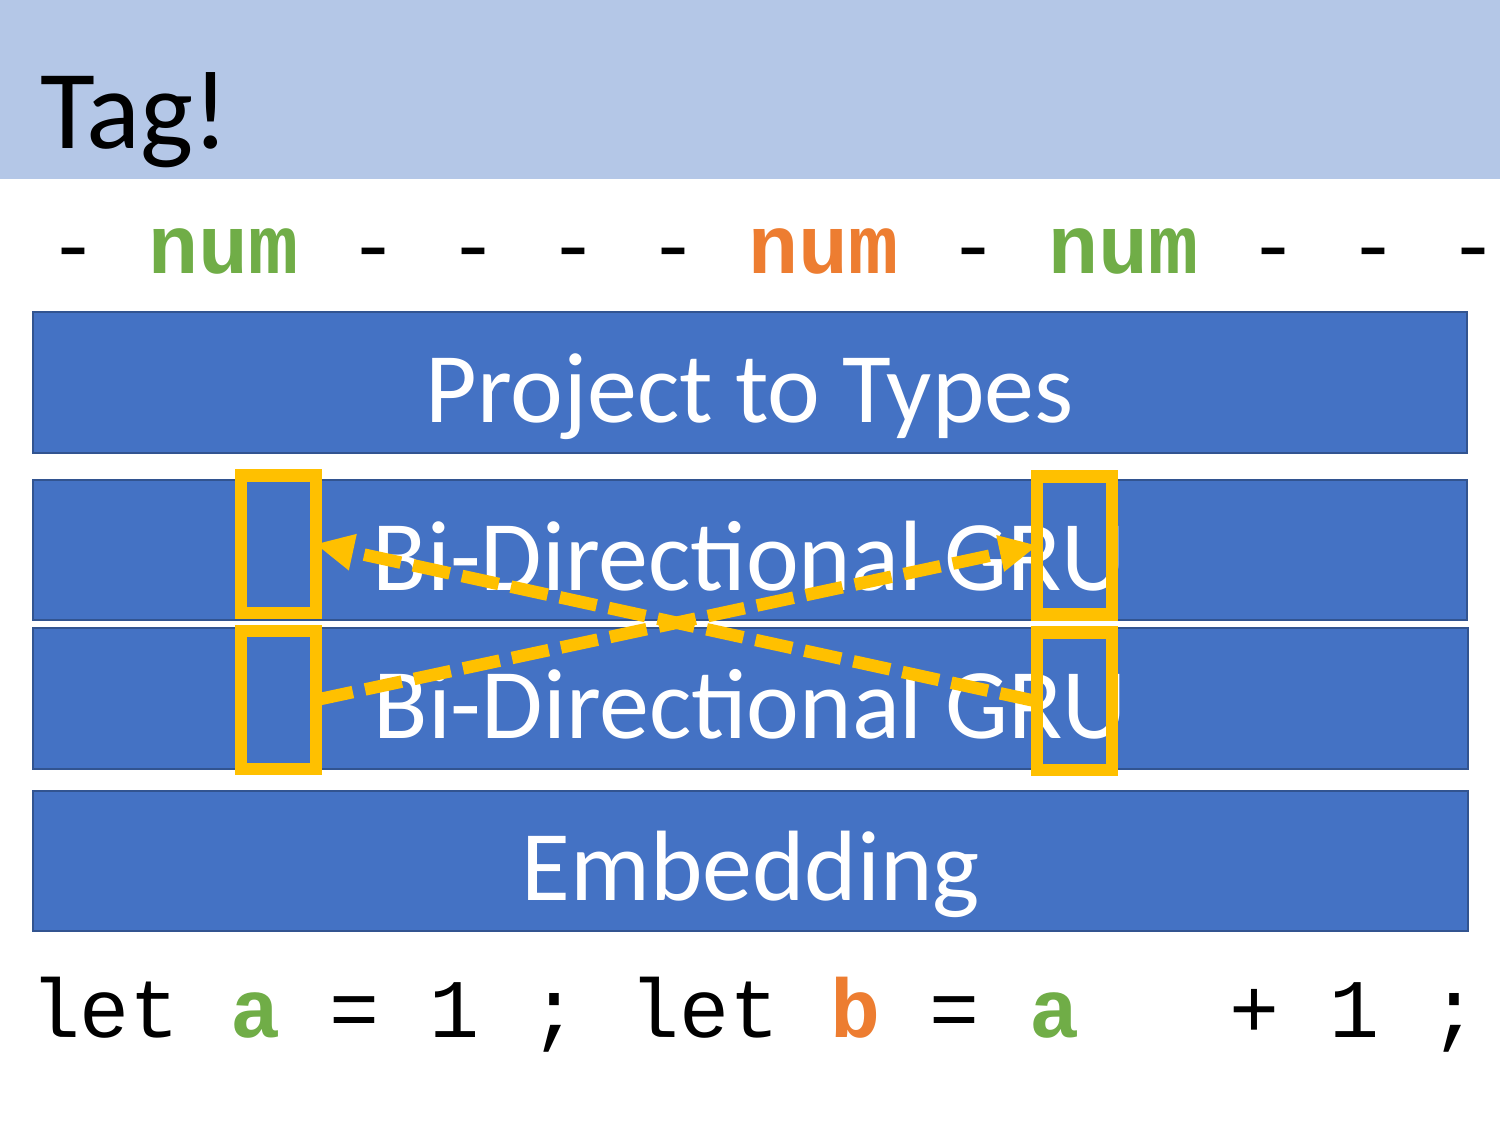

Tag!
- num - - - - num - num - - -
Project to Types

Bi-Directional GRU
Bi-Directional GRU

Embedding
let a = 1 ; let b = a   + 1 ;